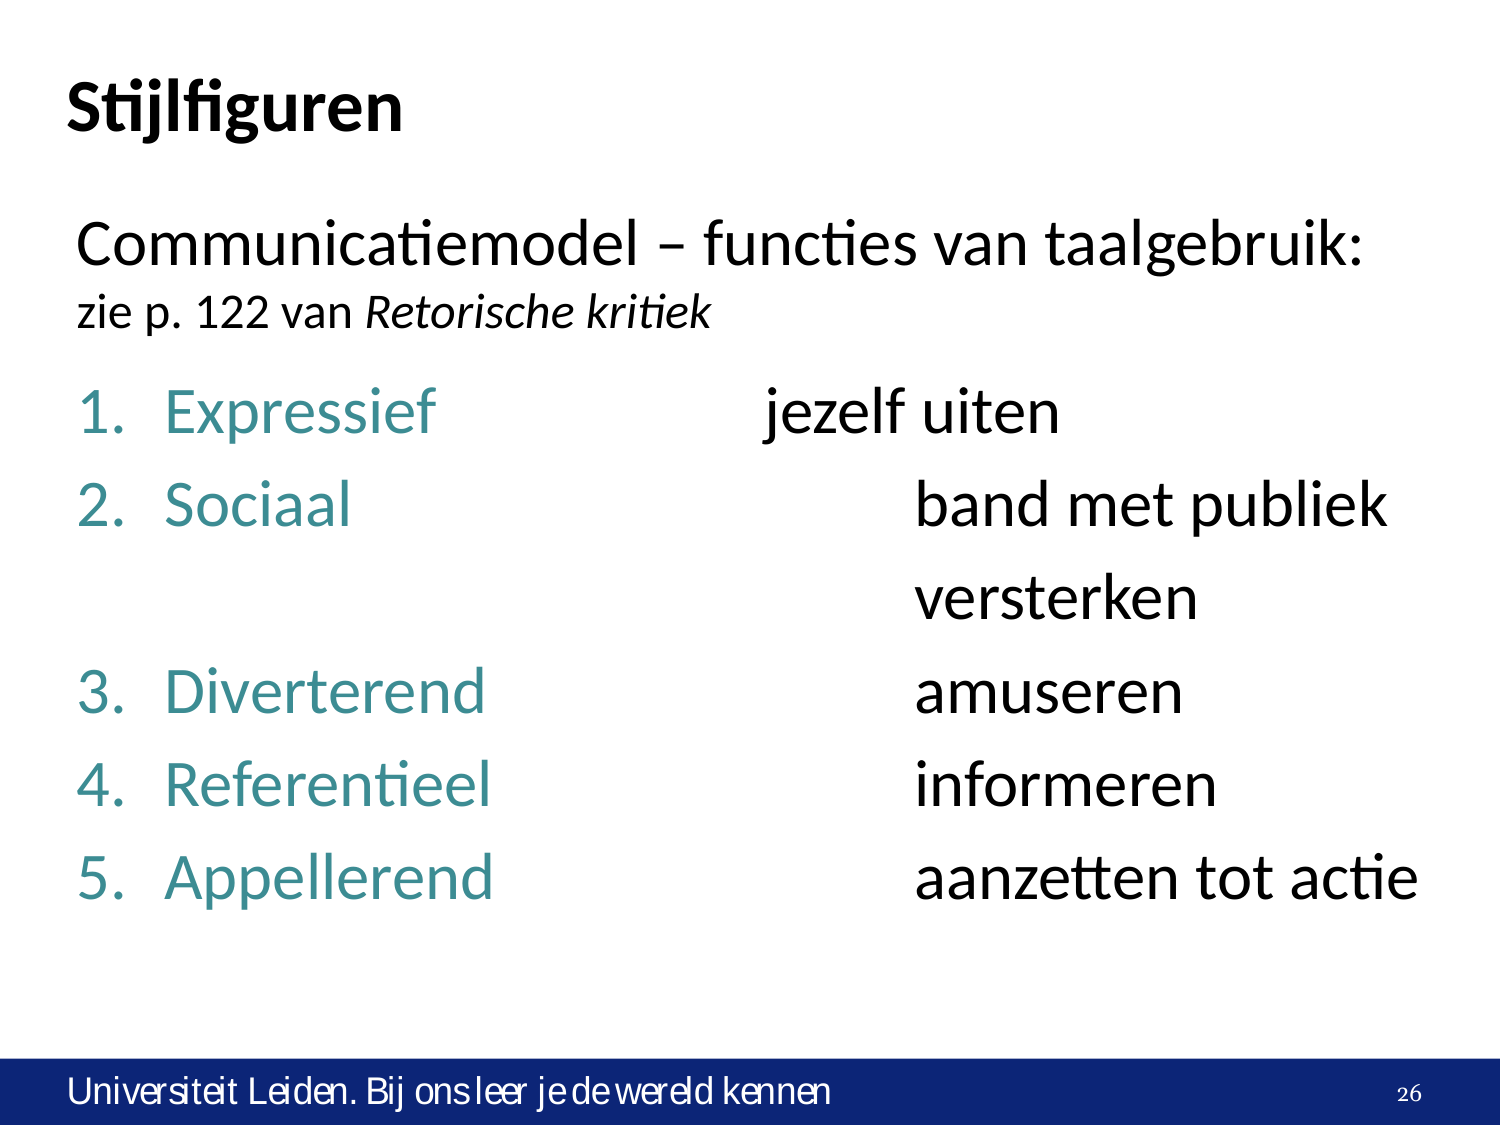

# Stijlfiguren
Communicatiemodel – functies van taalgebruik:
zie p. 122 van Retorische kritiek

Expressief			jezelf uiten
2.	Sociaal				band met publiek
						versterken
3.	Diverterend			amuseren
Referentieel			informeren
Appellerend			aanzetten tot actie